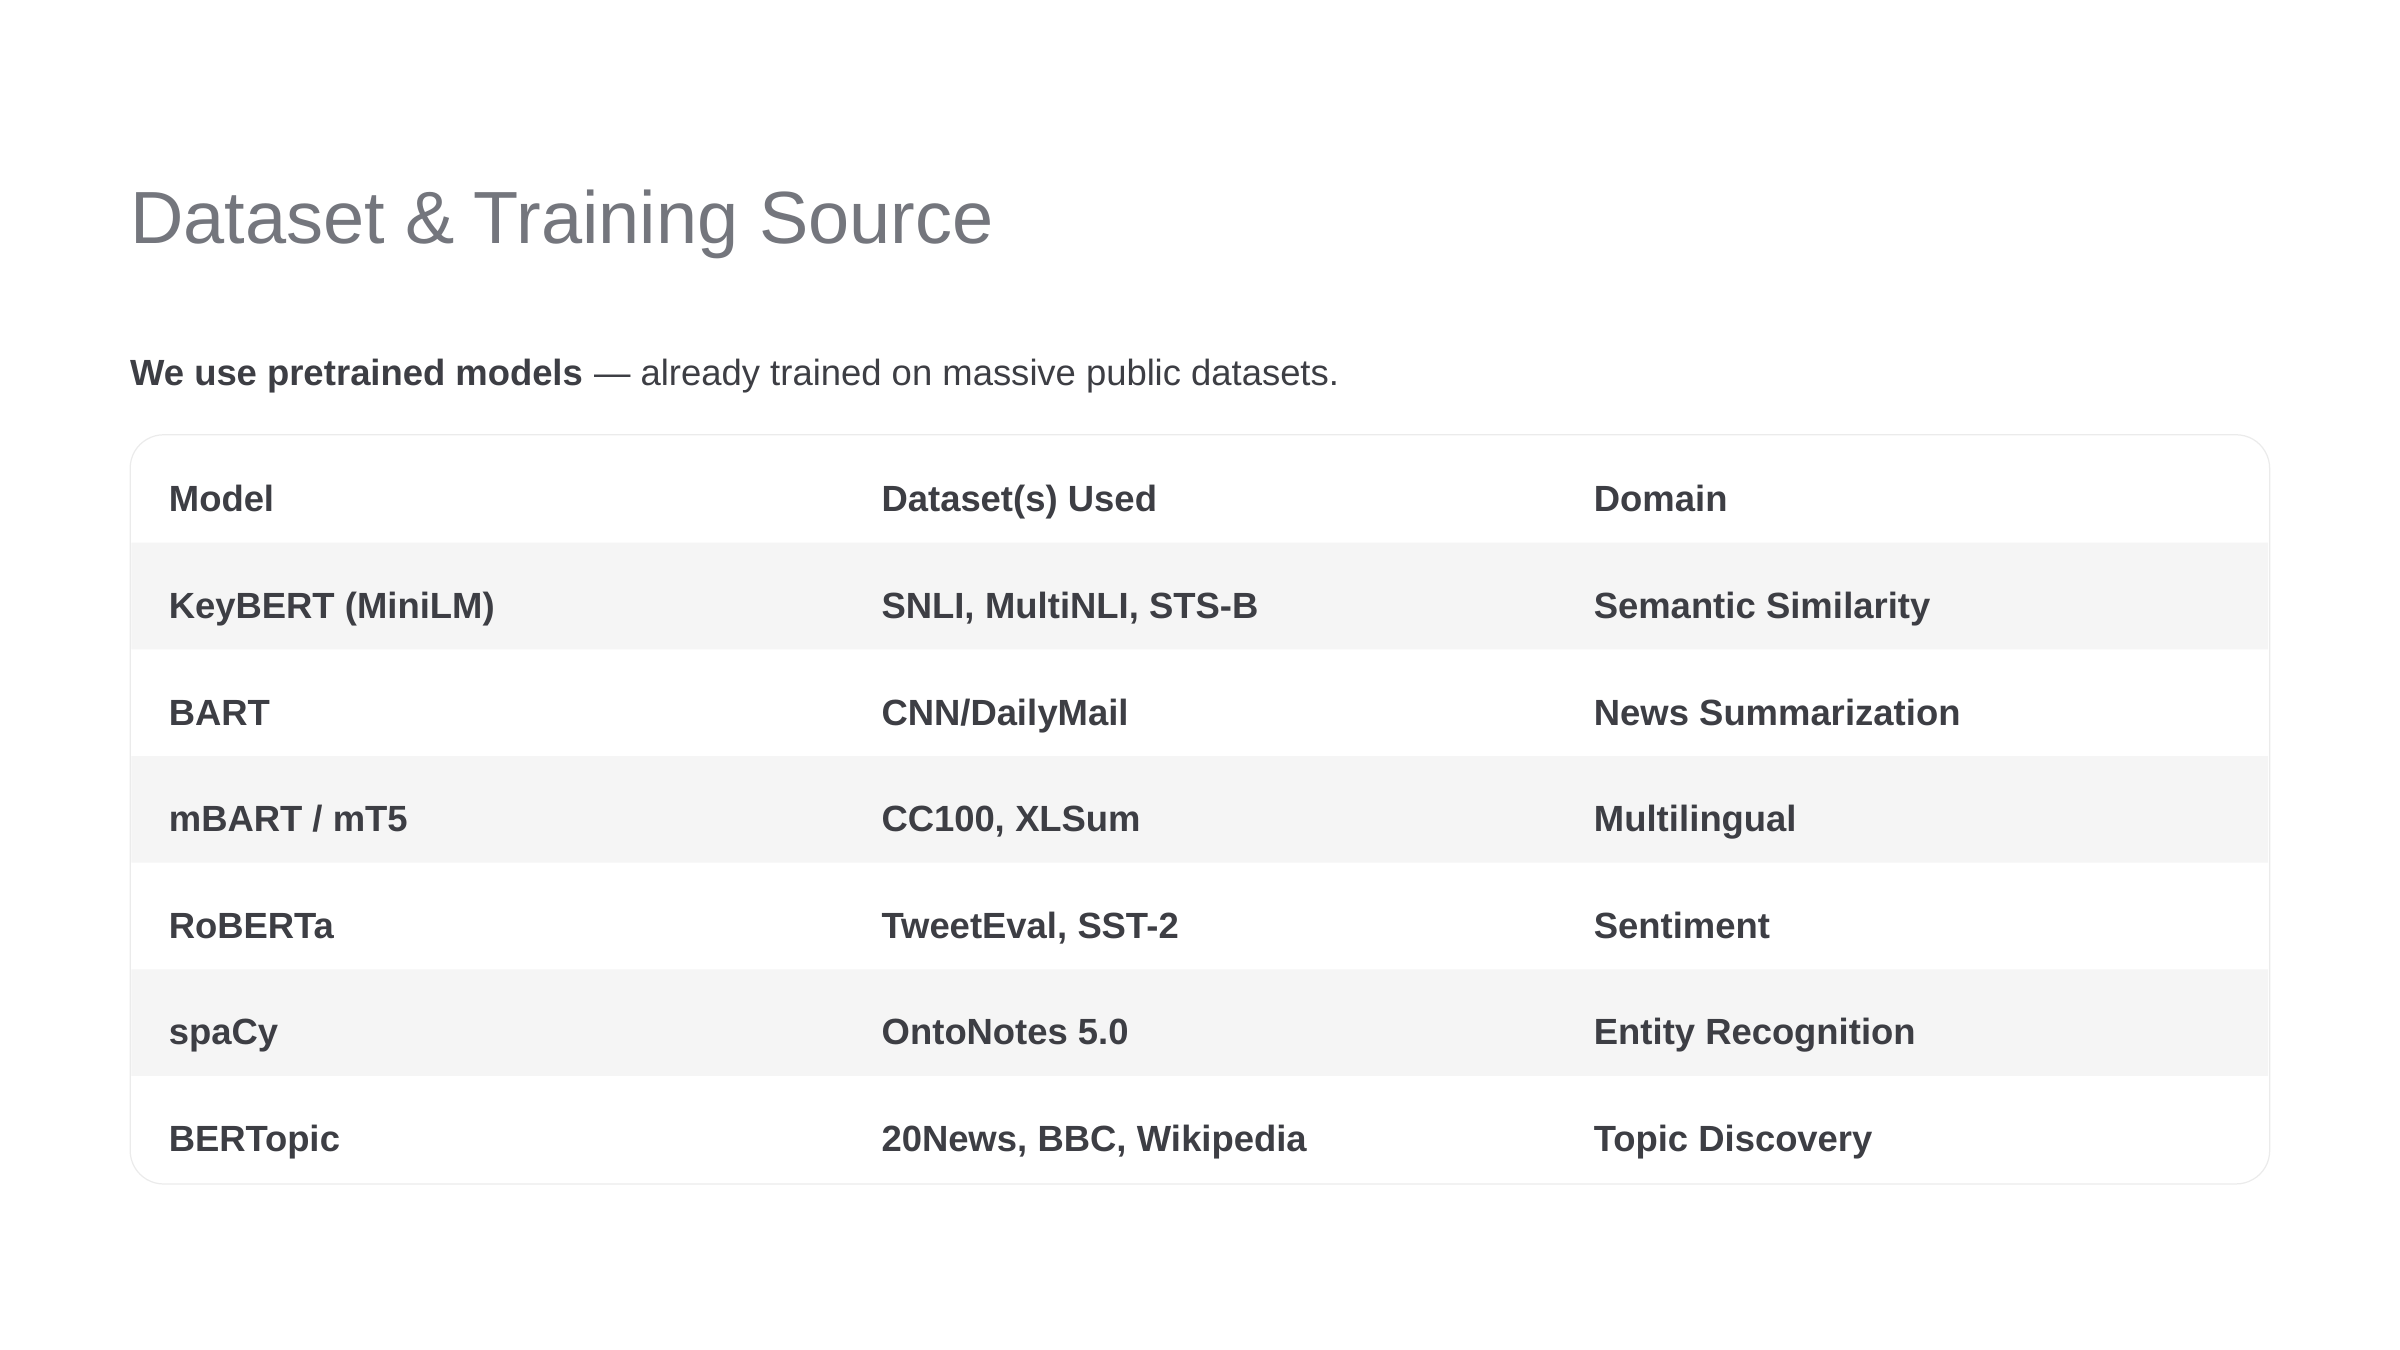

Dataset & Training Source
We use pretrained models — already trained on massive public datasets.

Model
Dataset(s) Used
Domain

KeyBERT (MiniLM)
SNLI, MultiNLI, STS-B
Semantic Similarity

BART
CNN/DailyMail
News Summarization

mBART / mT5
CC100, XLSum
Multilingual

RoBERTa
TweetEval, SST-2
Sentiment

spaCy
OntoNotes 5.0
Entity Recognition

BERTopic
20News, BBC, Wikipedia
Topic Discovery